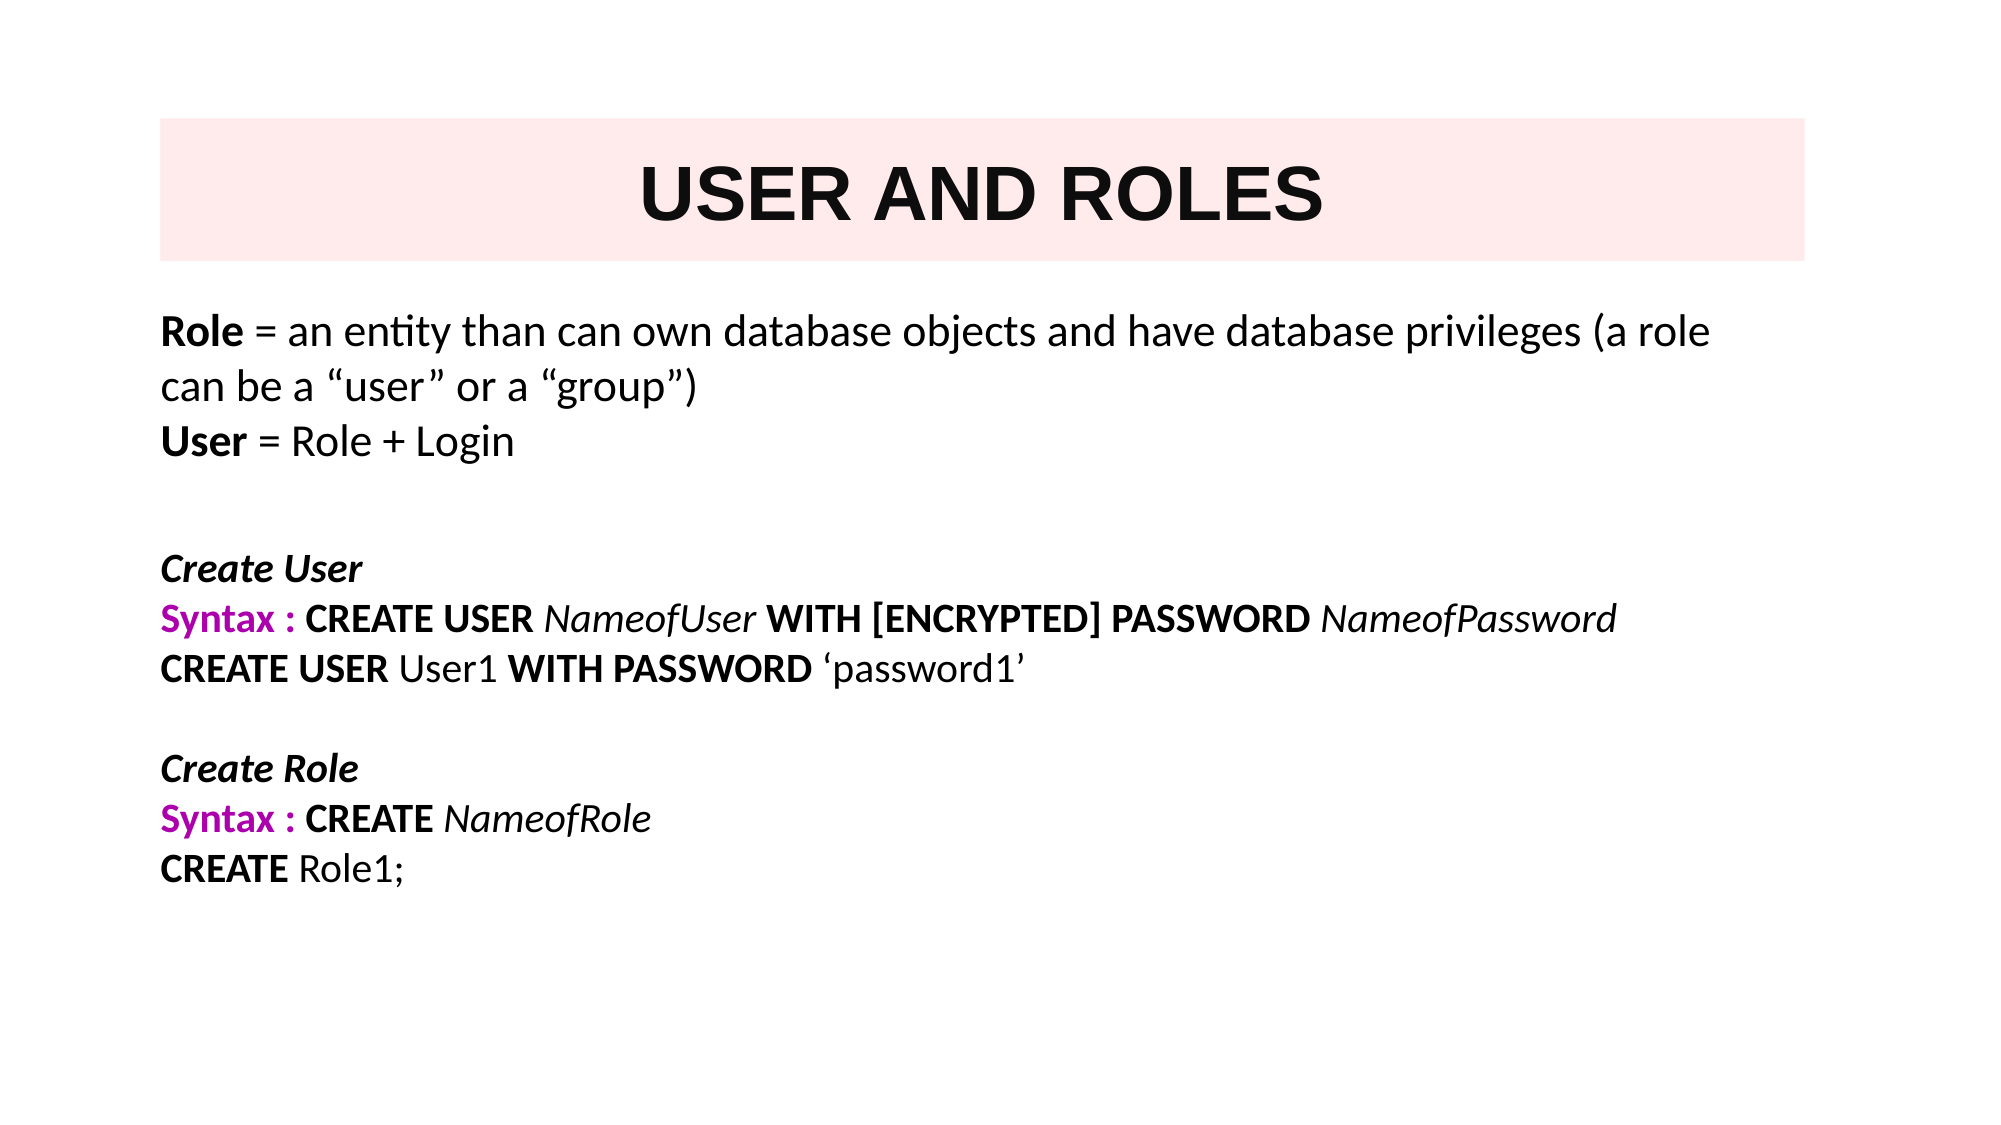

USER AND ROLES
Role = an entity than can own database objects and have database privileges (a role can be a “user” or a “group”)
User = Role + Login

Create User
Syntax : CREATE USER NameofUser WITH [ENCRYPTED] PASSWORD NameofPassword
CREATE USER User1 WITH PASSWORD ‘password1’

Create Role
Syntax : CREATE NameofRole
CREATE Role1;